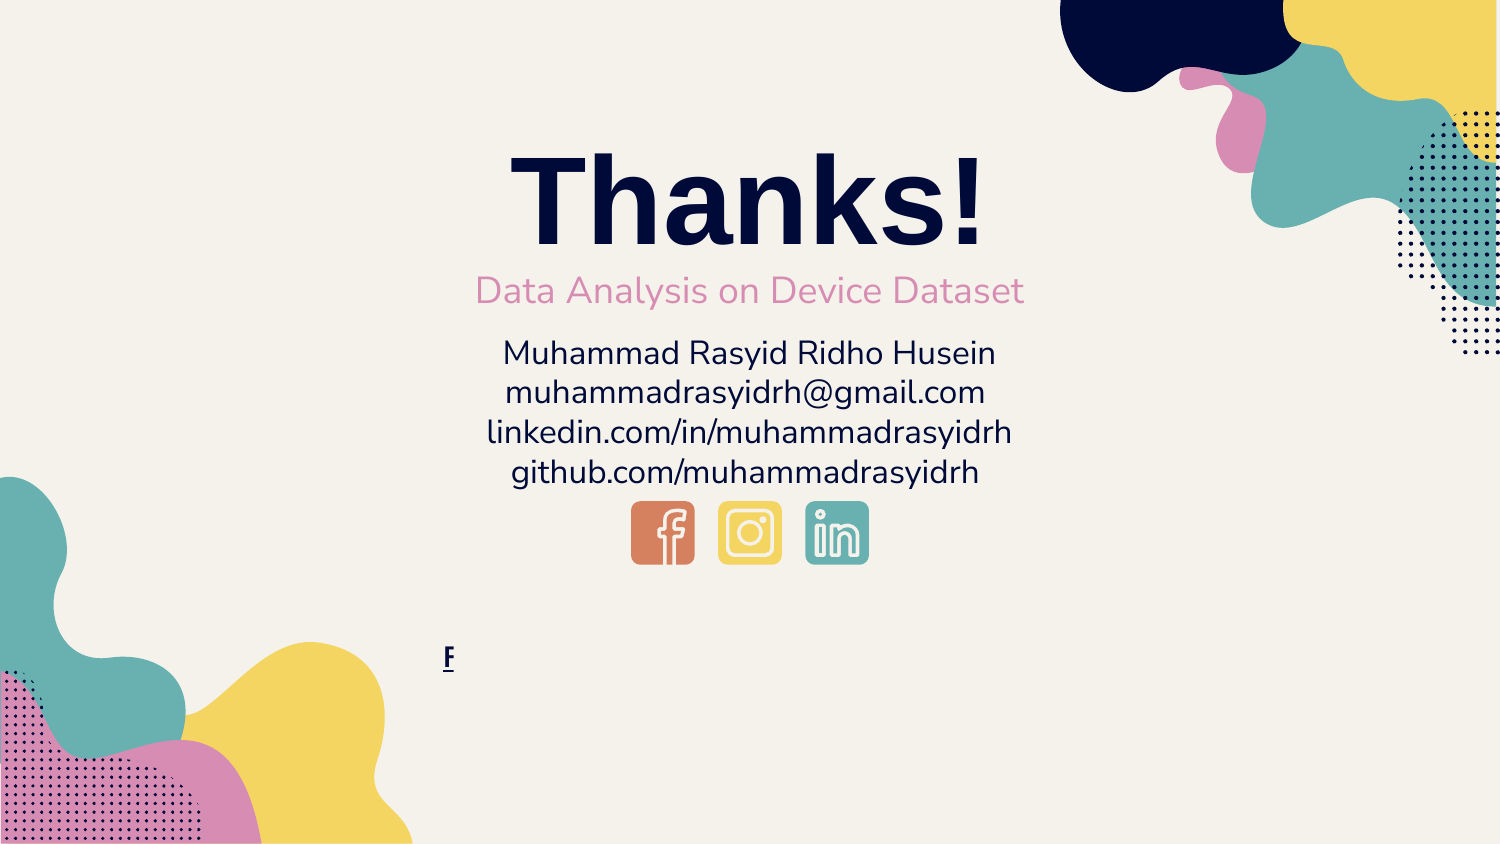

# Thanks!
Data Analysis on Device Dataset
Muhammad Rasyid Ridho Husein
muhammadrasyidrh@gmail.com
linkedin.com/in/muhammadrasyidrh
github.com/muhammadrasyidrh

Please keep this slide for attribution